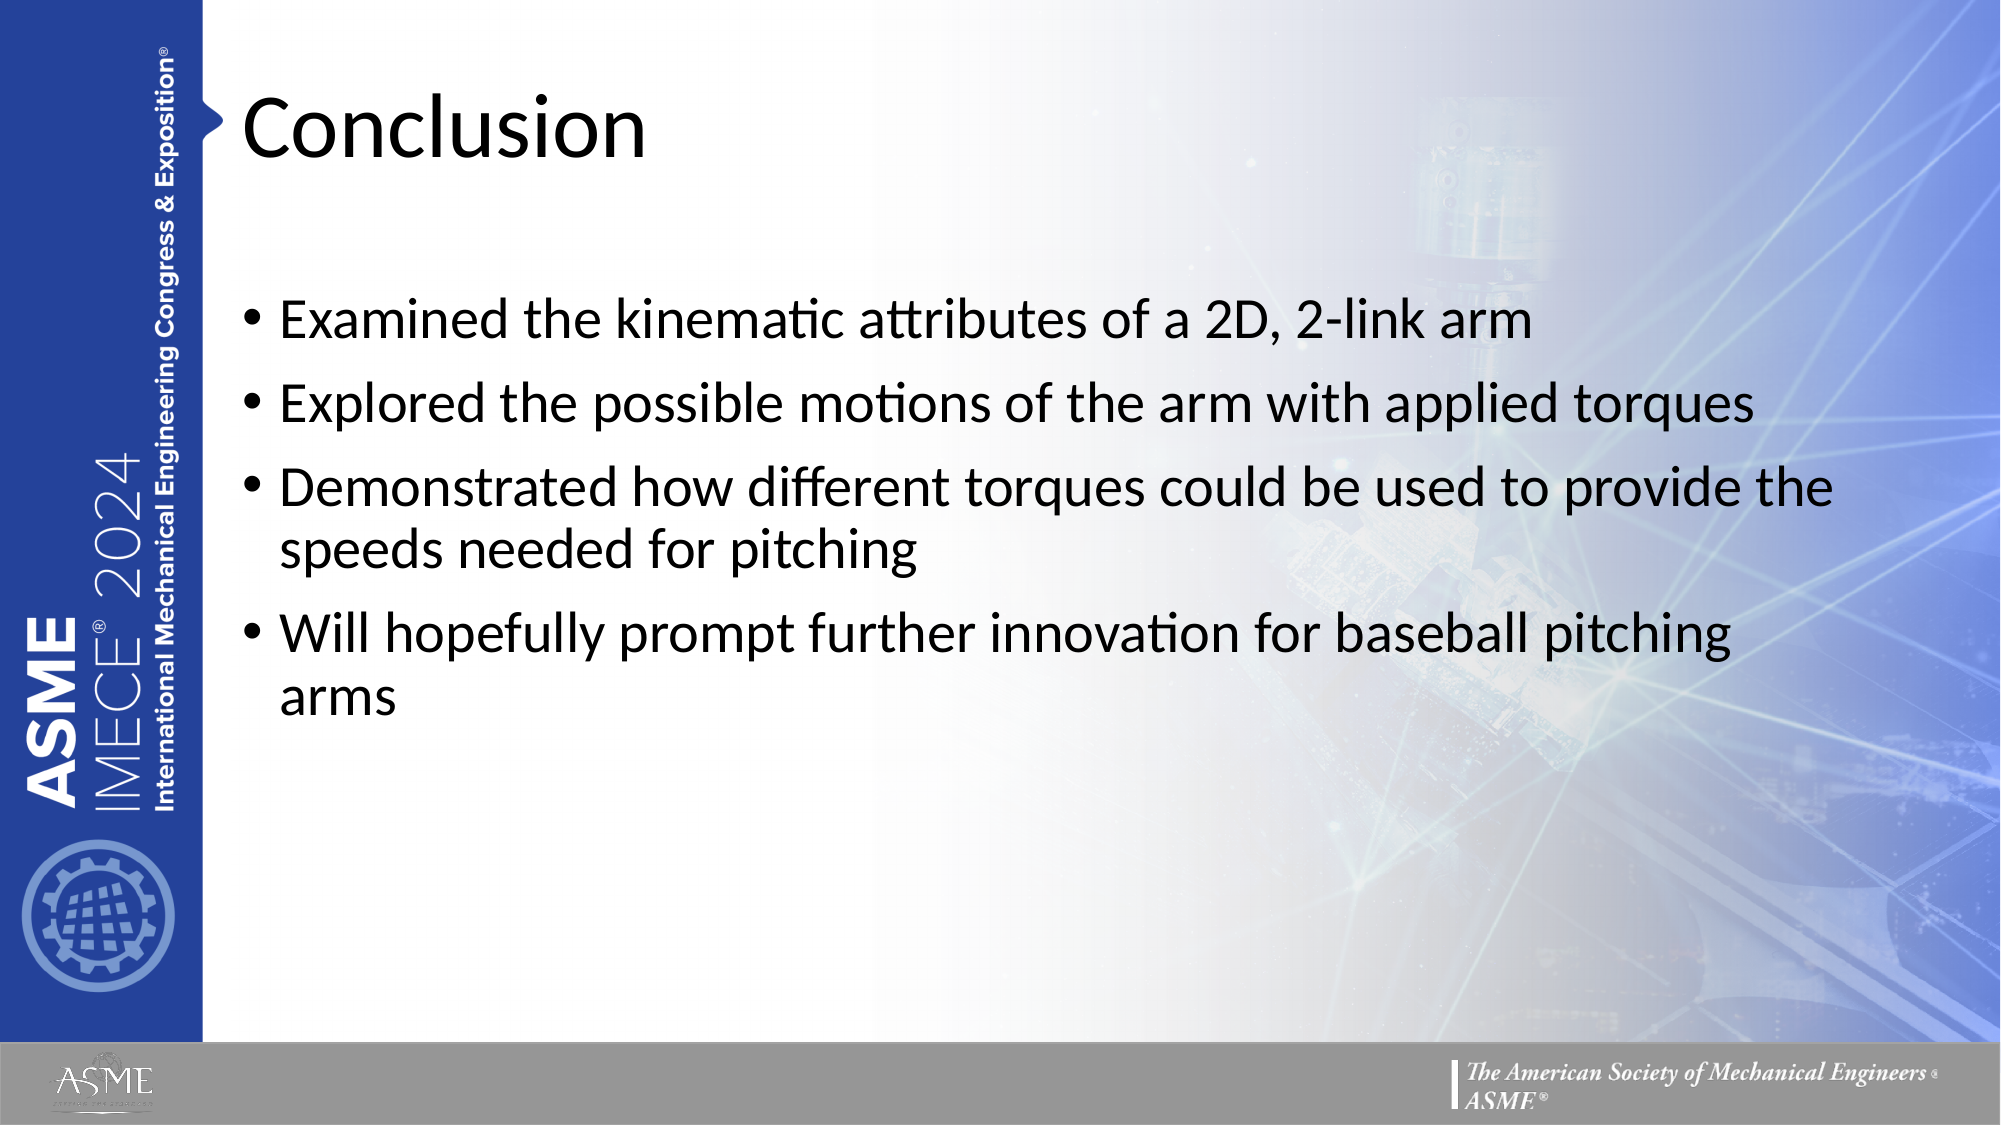

# Conclusion
Examined the kinematic attributes of a 2D, 2-link arm
Explored the possible motions of the arm with applied torques
Demonstrated how different torques could be used to provide the speeds needed for pitching
Will hopefully prompt further innovation for baseball pitching arms